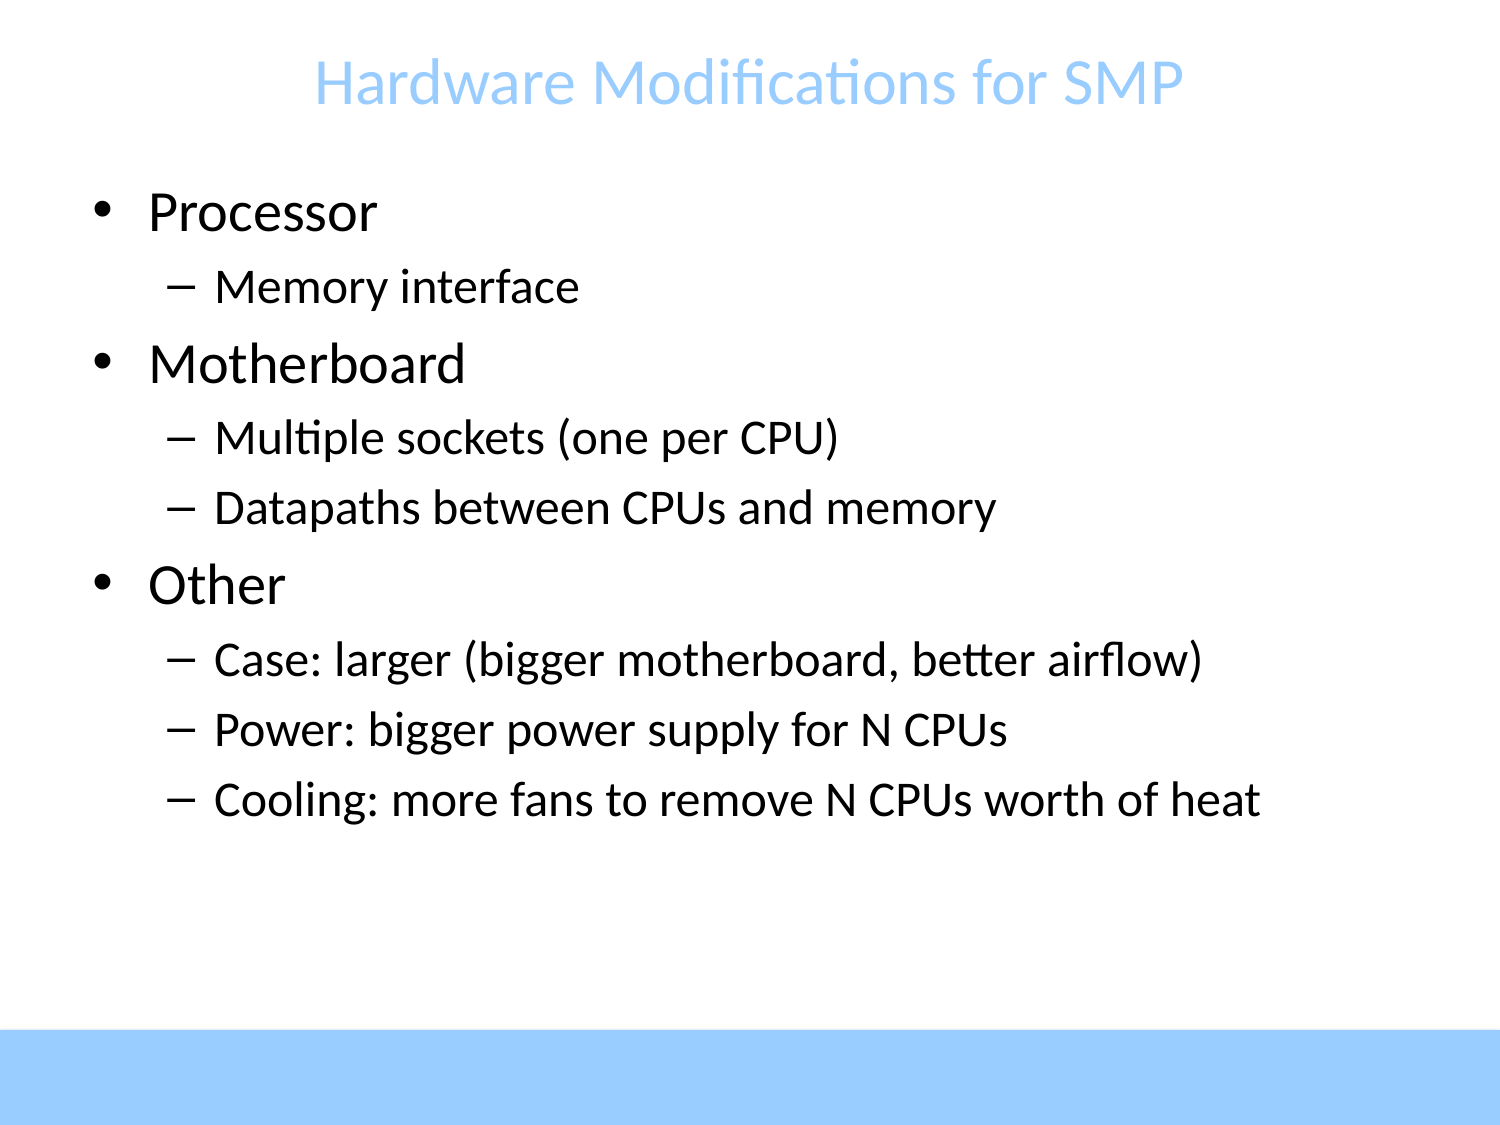

# Hardware Modifications for SMP
Processor
Memory interface
Motherboard
Multiple sockets (one per CPU)
Datapaths between CPUs and memory
Other
Case: larger (bigger motherboard, better airflow)
Power: bigger power supply for N CPUs
Cooling: more fans to remove N CPUs worth of heat